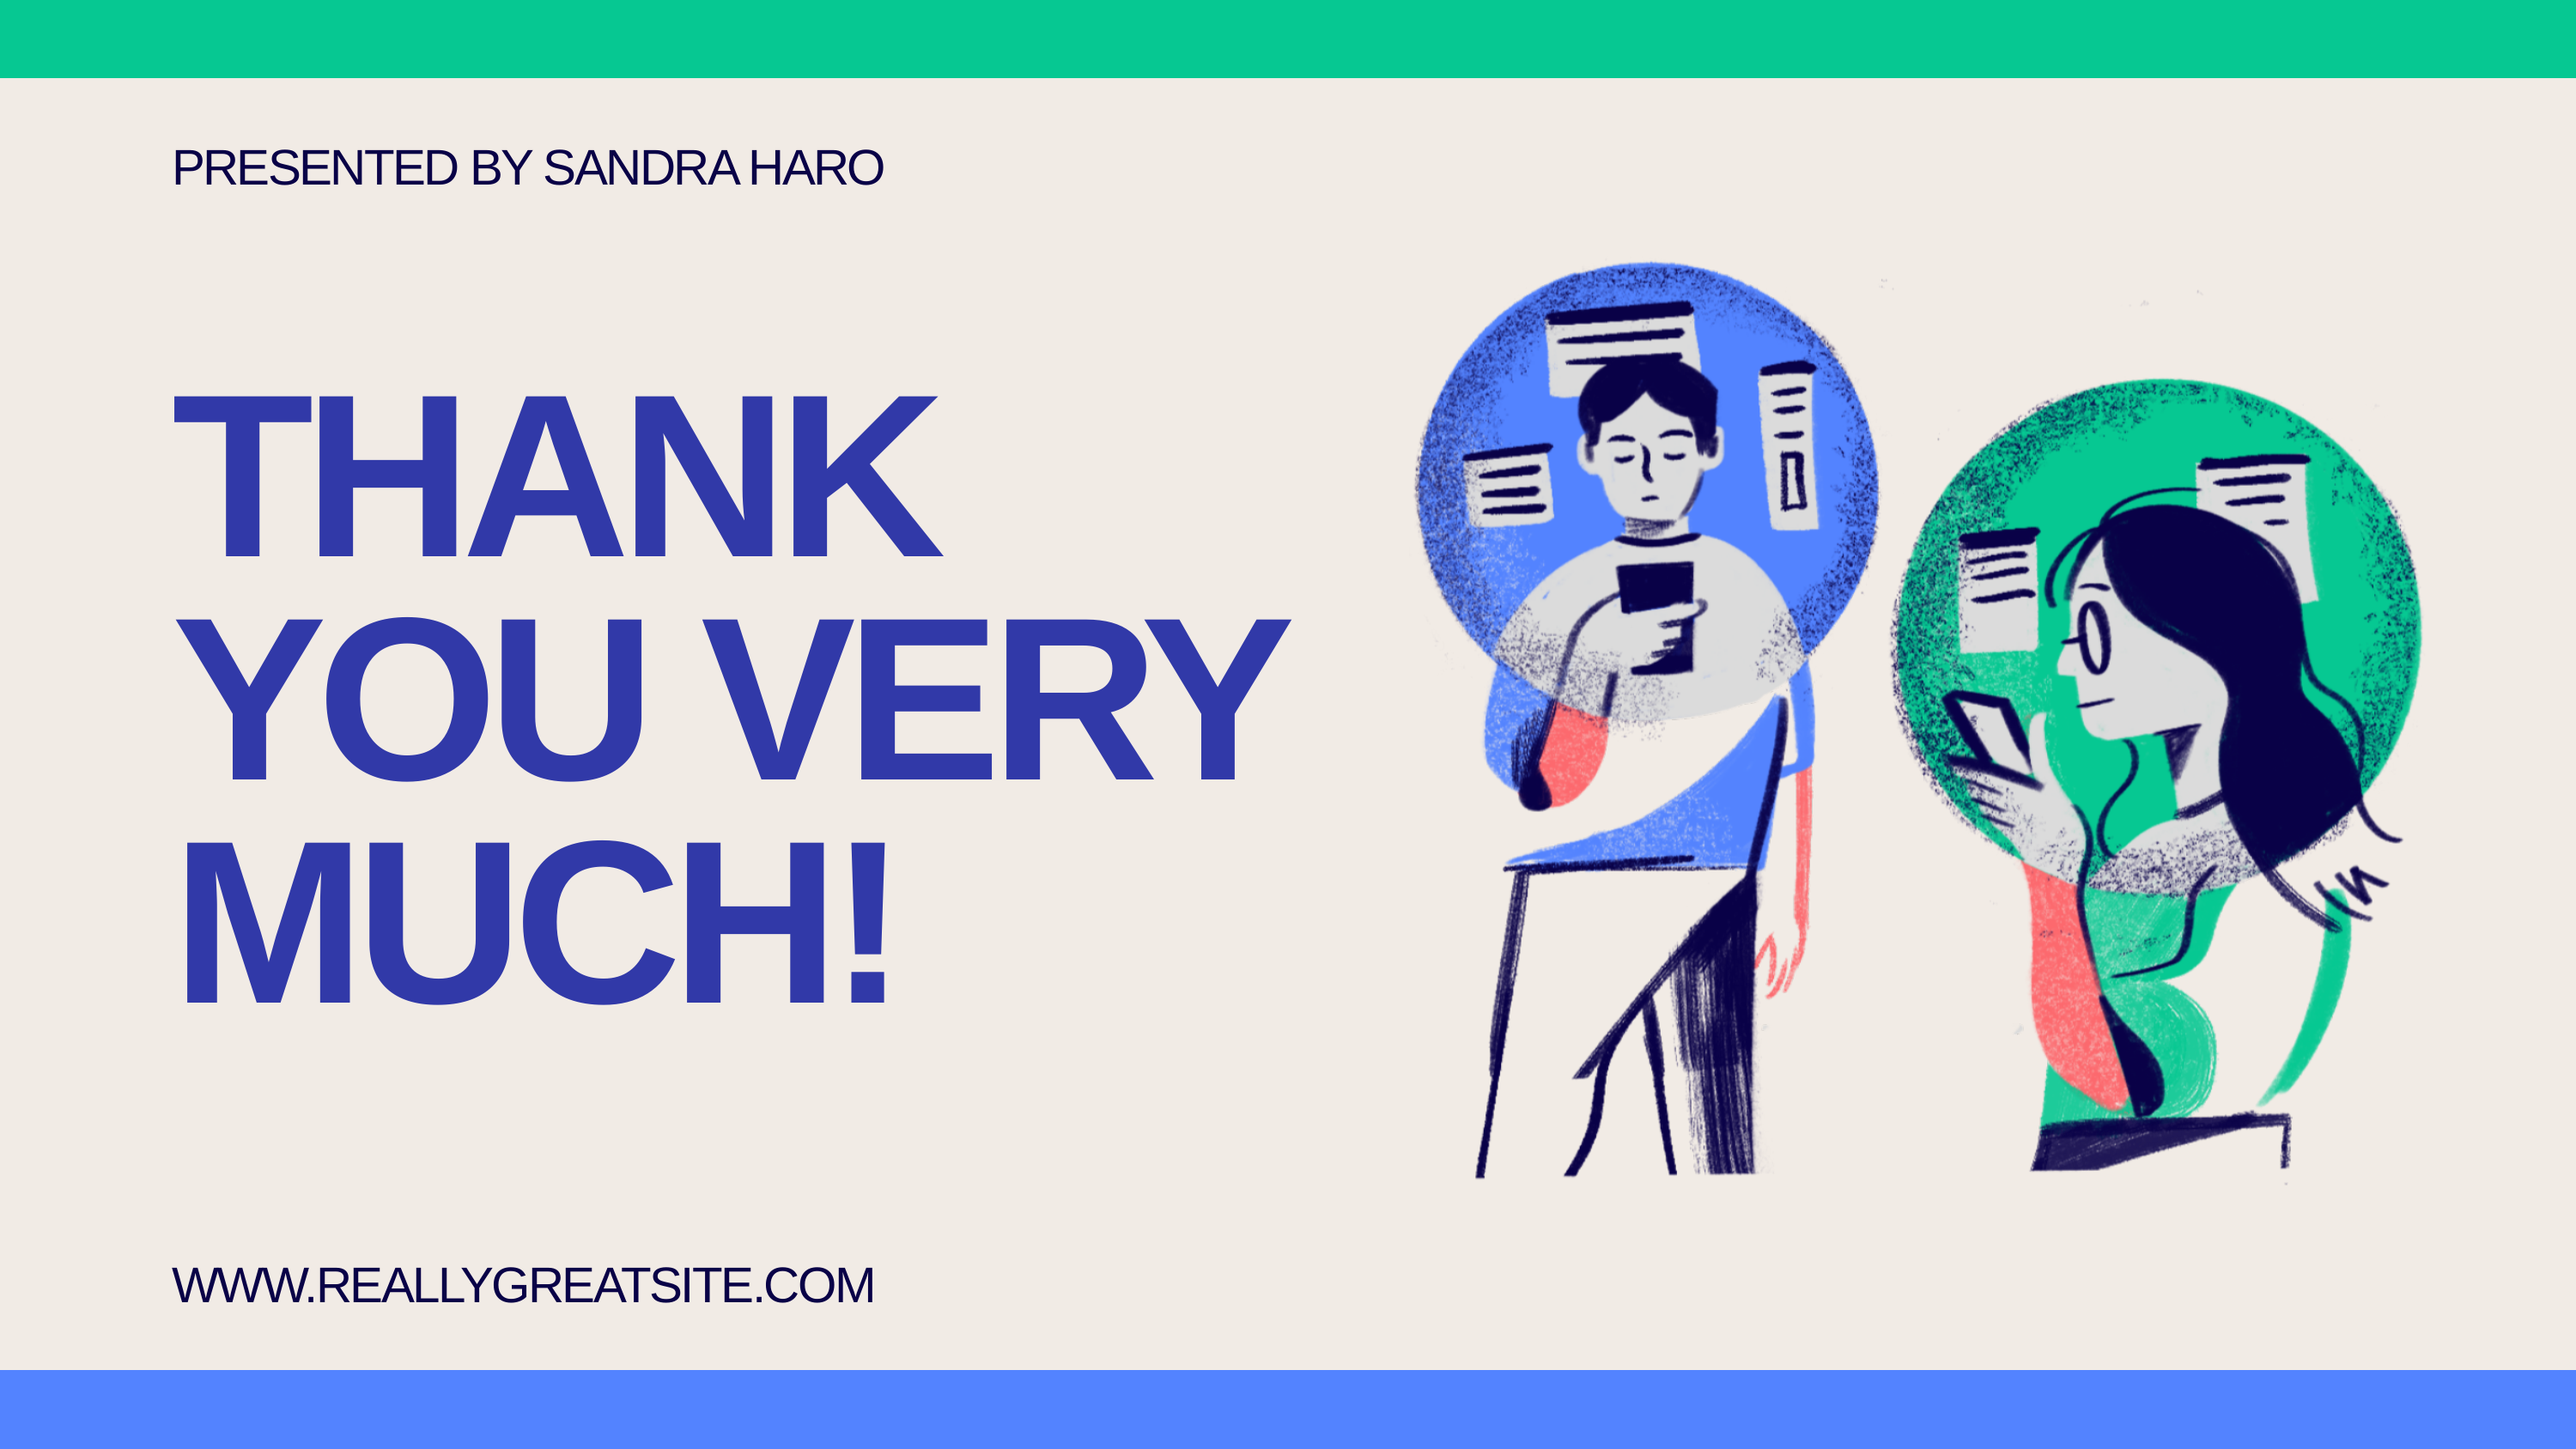

PRESENTED BY SANDRA HARO

THANK YOU VERY MUCH!
WWW.REALLYGREATSITE.COM